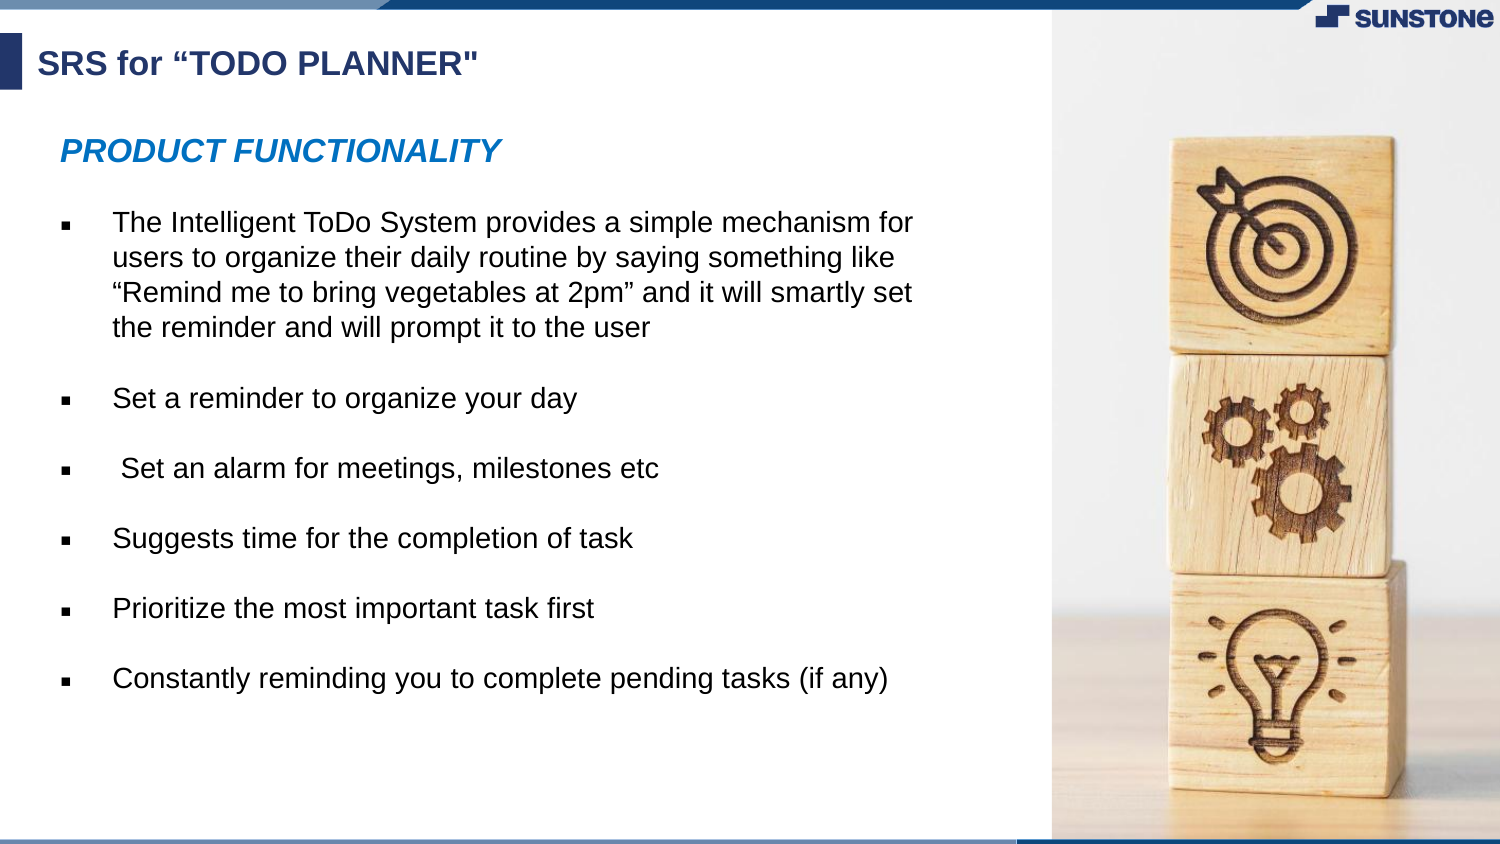

# SRS for “TODO PLANNER"
PRODUCT FUNCTIONALITY
The Intelligent ToDo System provides a simple mechanism for users to organize their daily routine by saying something like “Remind me to bring vegetables at 2pm” and it will smartly set the reminder and will prompt it to the user

Set a reminder to organize your day

 Set an alarm for meetings, milestones etc

Suggests time for the completion of task

Prioritize the most important task first

Constantly reminding you to complete pending tasks (if any)